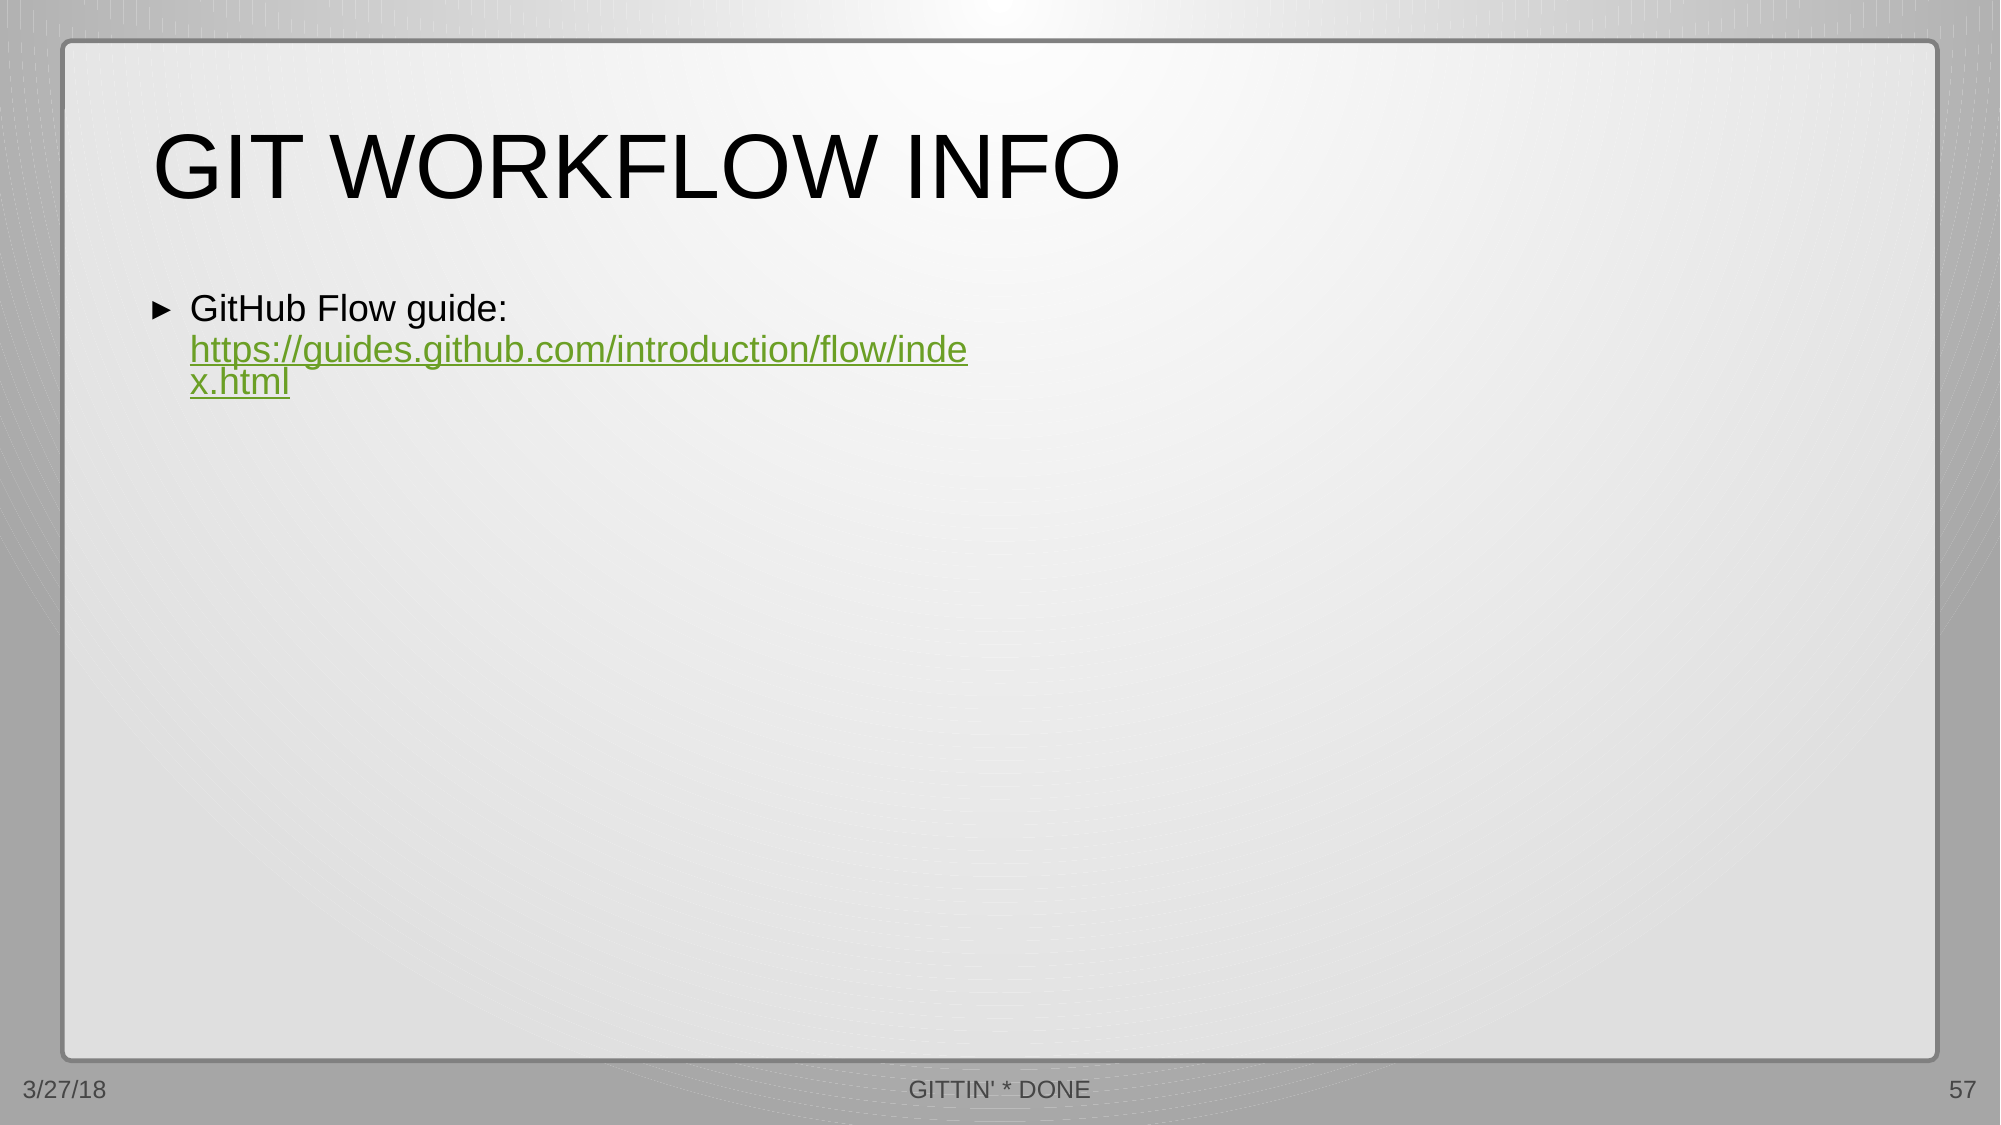

# GIT WORKFLOW INFO
GitHub Flow guide: https://guides.github.com/introduction/flow/index.html

3/27/18
GITTIN' * DONE
57